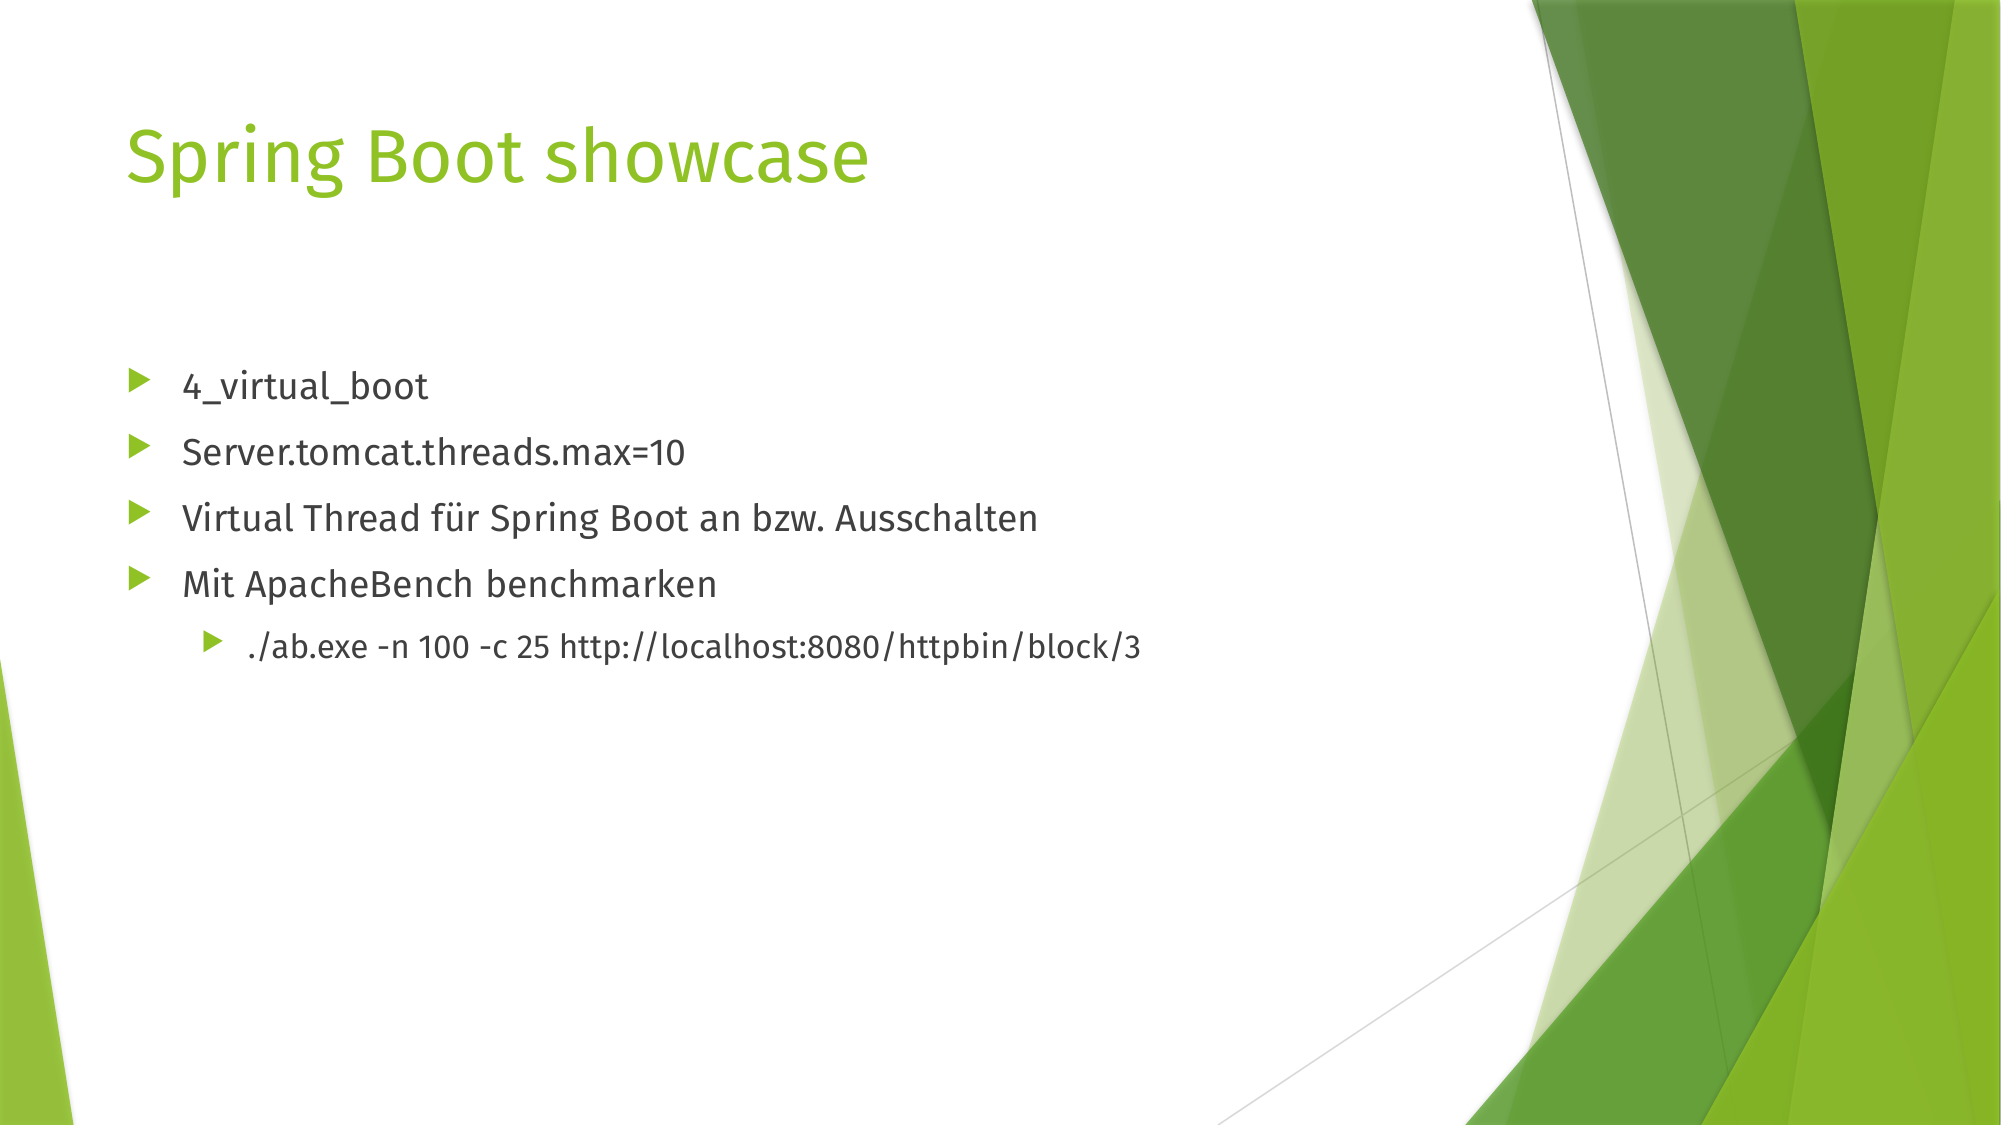

# Spring Boot showcase
4_virtual_boot
Server.tomcat.threads.max=10
Virtual Thread für Spring Boot an bzw. Ausschalten
Mit ApacheBench benchmarken
./ab.exe -n 100 -c 25 http://localhost:8080/httpbin/block/3